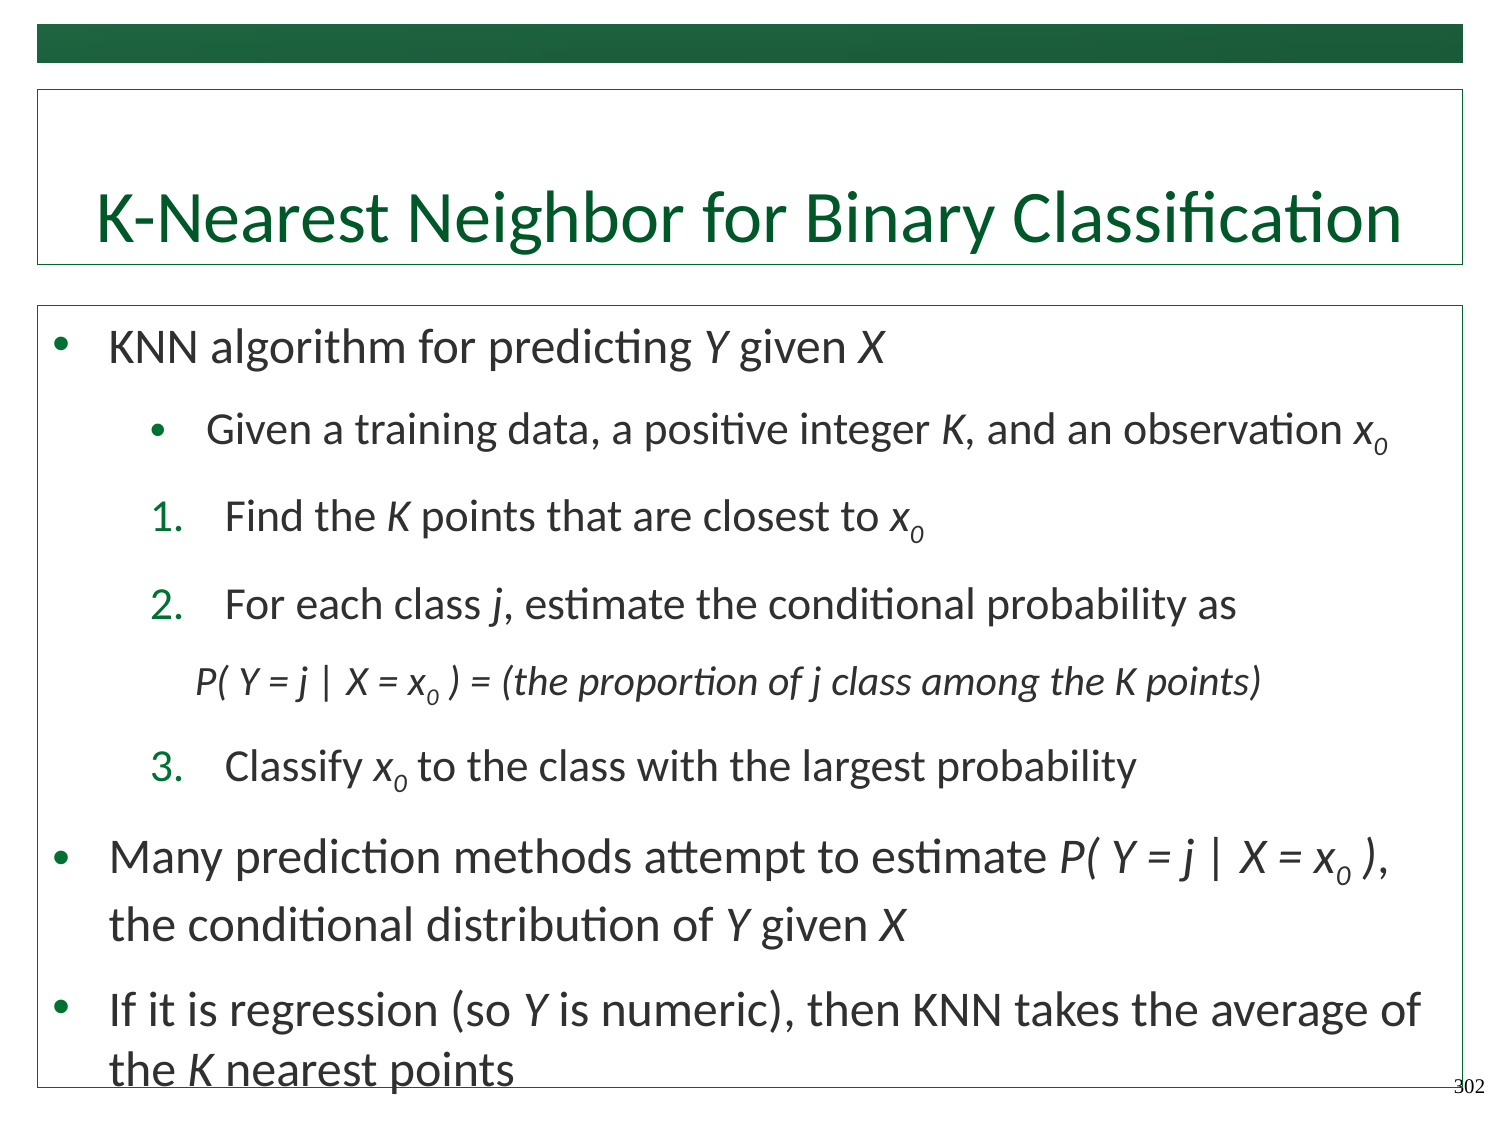

# K-Nearest Neighbor for Binary Classification
KNN algorithm for predicting Y given X
Given a training data, a positive integer K, and an observation x0
Find the K points that are closest to x0
For each class j, estimate the conditional probability as
P( Y = j | X = x0 ) = (the proportion of j class among the K points)
Classify x0 to the class with the largest probability
Many prediction methods attempt to estimate P( Y = j | X = x0 ), the conditional distribution of Y given X
If it is regression (so Y is numeric), then KNN takes the average of the K nearest points
302